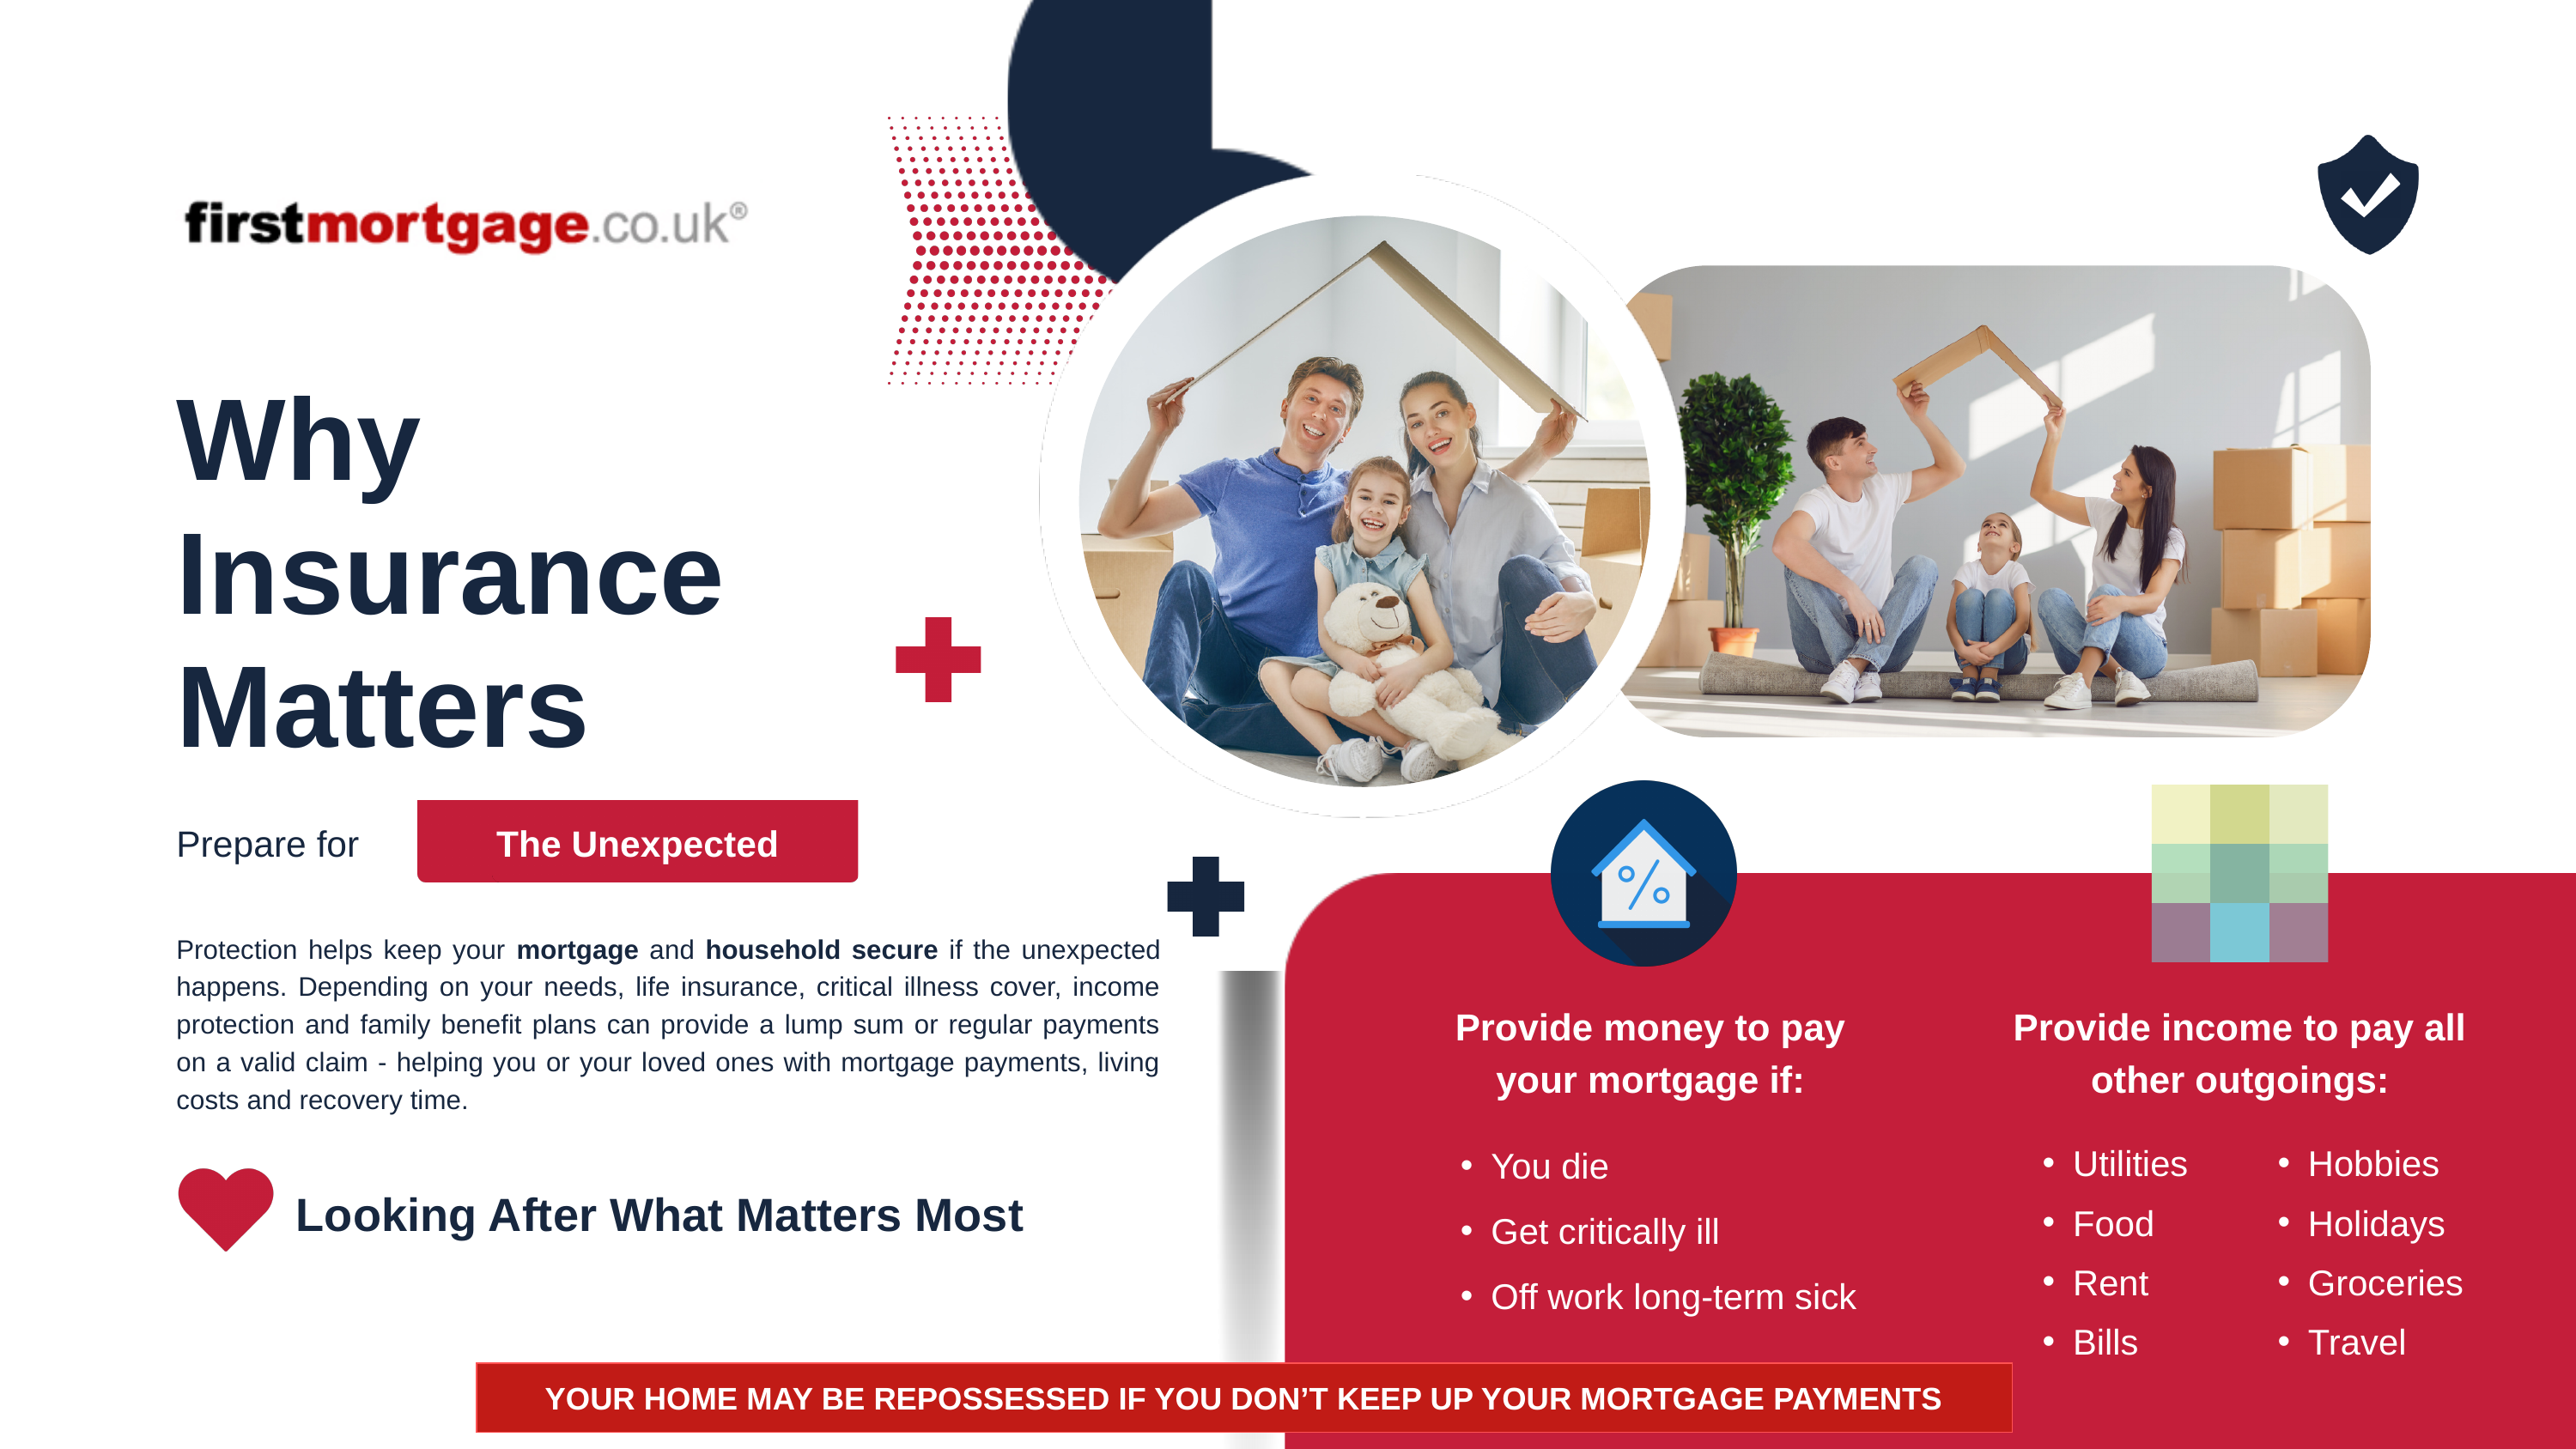

Why
Insurance
Matters

Prepare for
The Unexpected

Protection helps keep your mortgage and household secure if the unexpected happens. Depending on your needs, life insurance, critical illness cover, income protection and family benefit plans can provide a lump sum or regular payments on a valid claim - helping you or your loved ones with mortgage payments, living costs and recovery time.
Provide money to pay your mortgage if:
Provide income to pay all other outgoings:
You die
Get critically ill
Off work long-term sick
Utilities
Food
Rent
Bills
Hobbies
Holidays
Groceries
Travel

Looking After What Matters Most

YOUR HOME MAY BE REPOSSESSED IF YOU DON’T KEEP UP YOUR MORTGAGE PAYMENTS